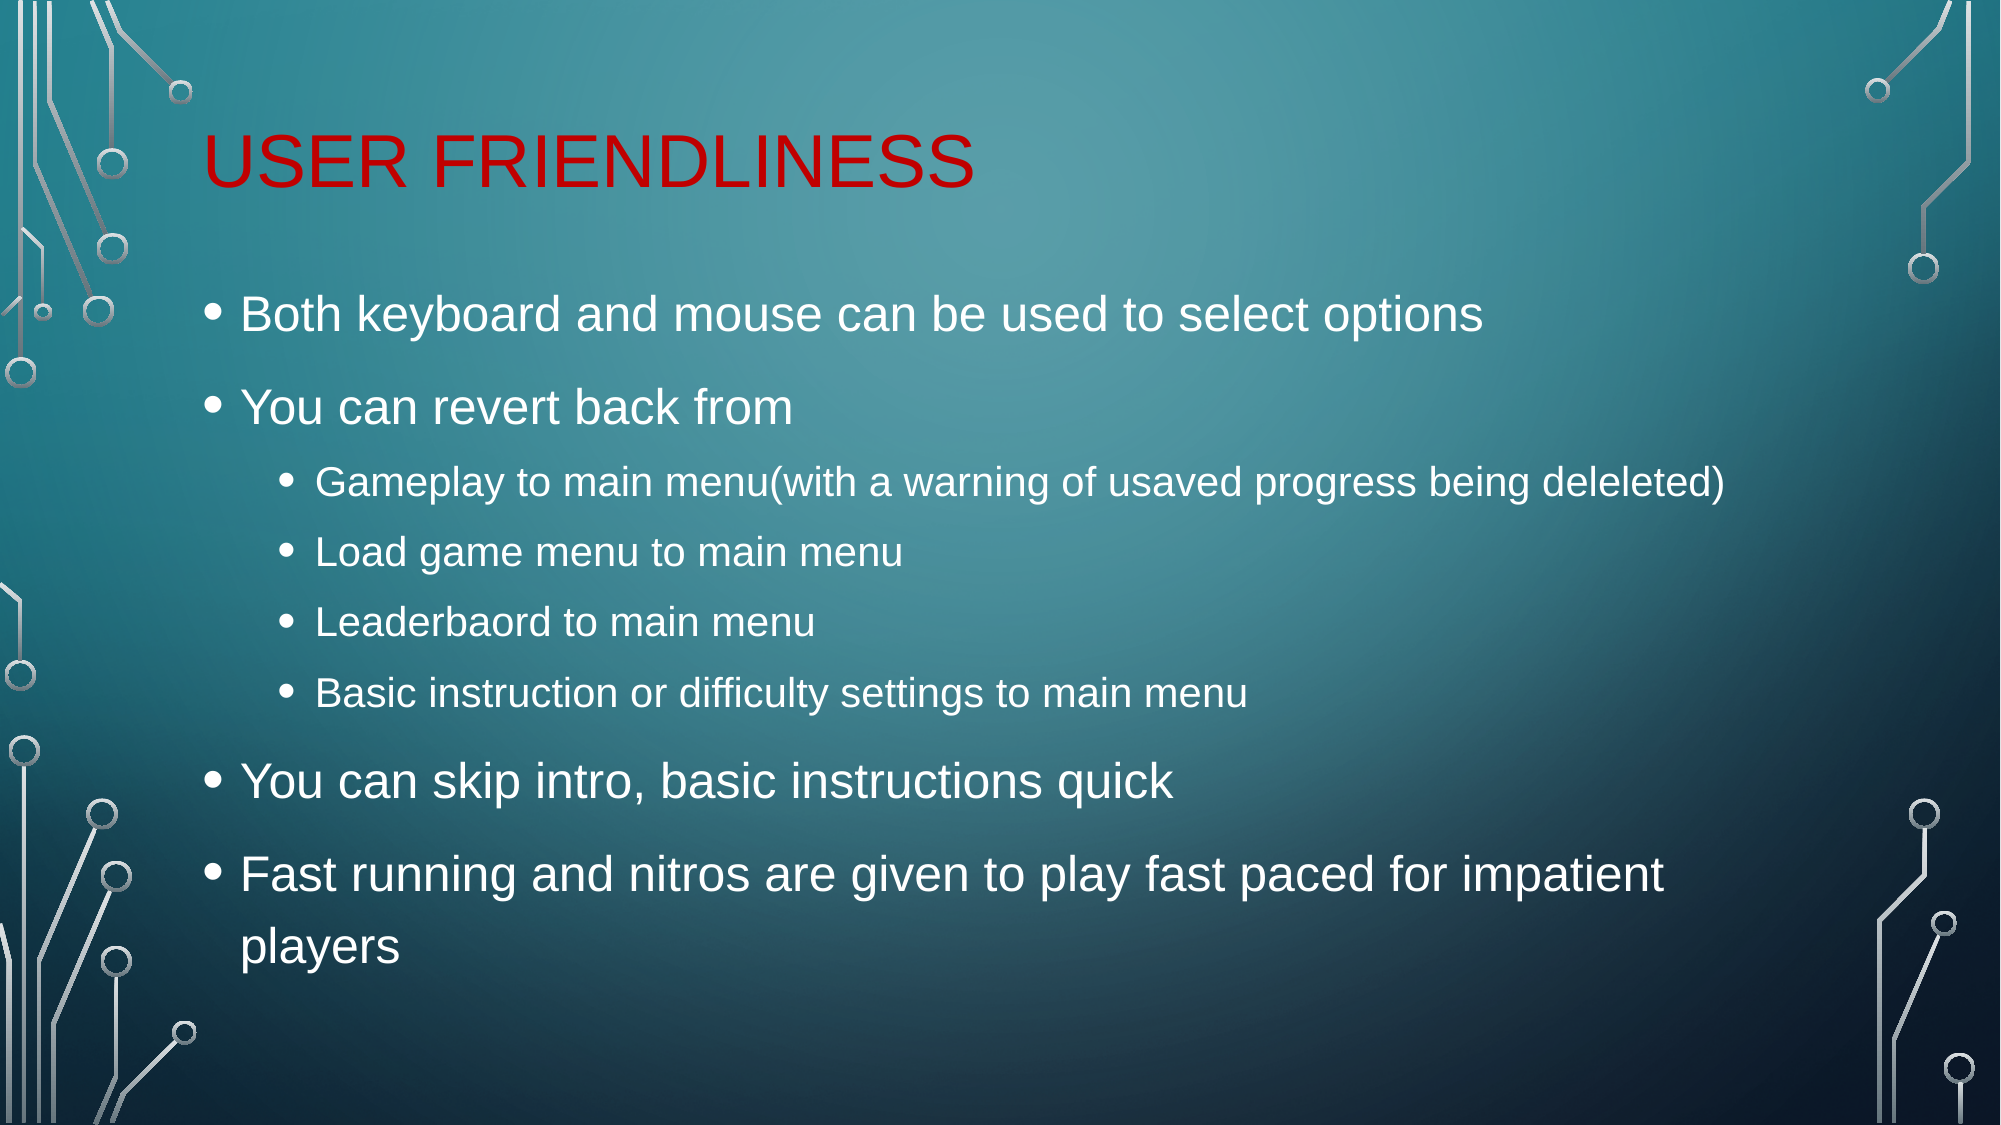

# User friendliness
Both keyboard and mouse can be used to select options
You can revert back from
Gameplay to main menu(with a warning of usaved progress being deleleted)
Load game menu to main menu
Leaderbaord to main menu
Basic instruction or difficulty settings to main menu
You can skip intro, basic instructions quick
Fast running and nitros are given to play fast paced for impatient players